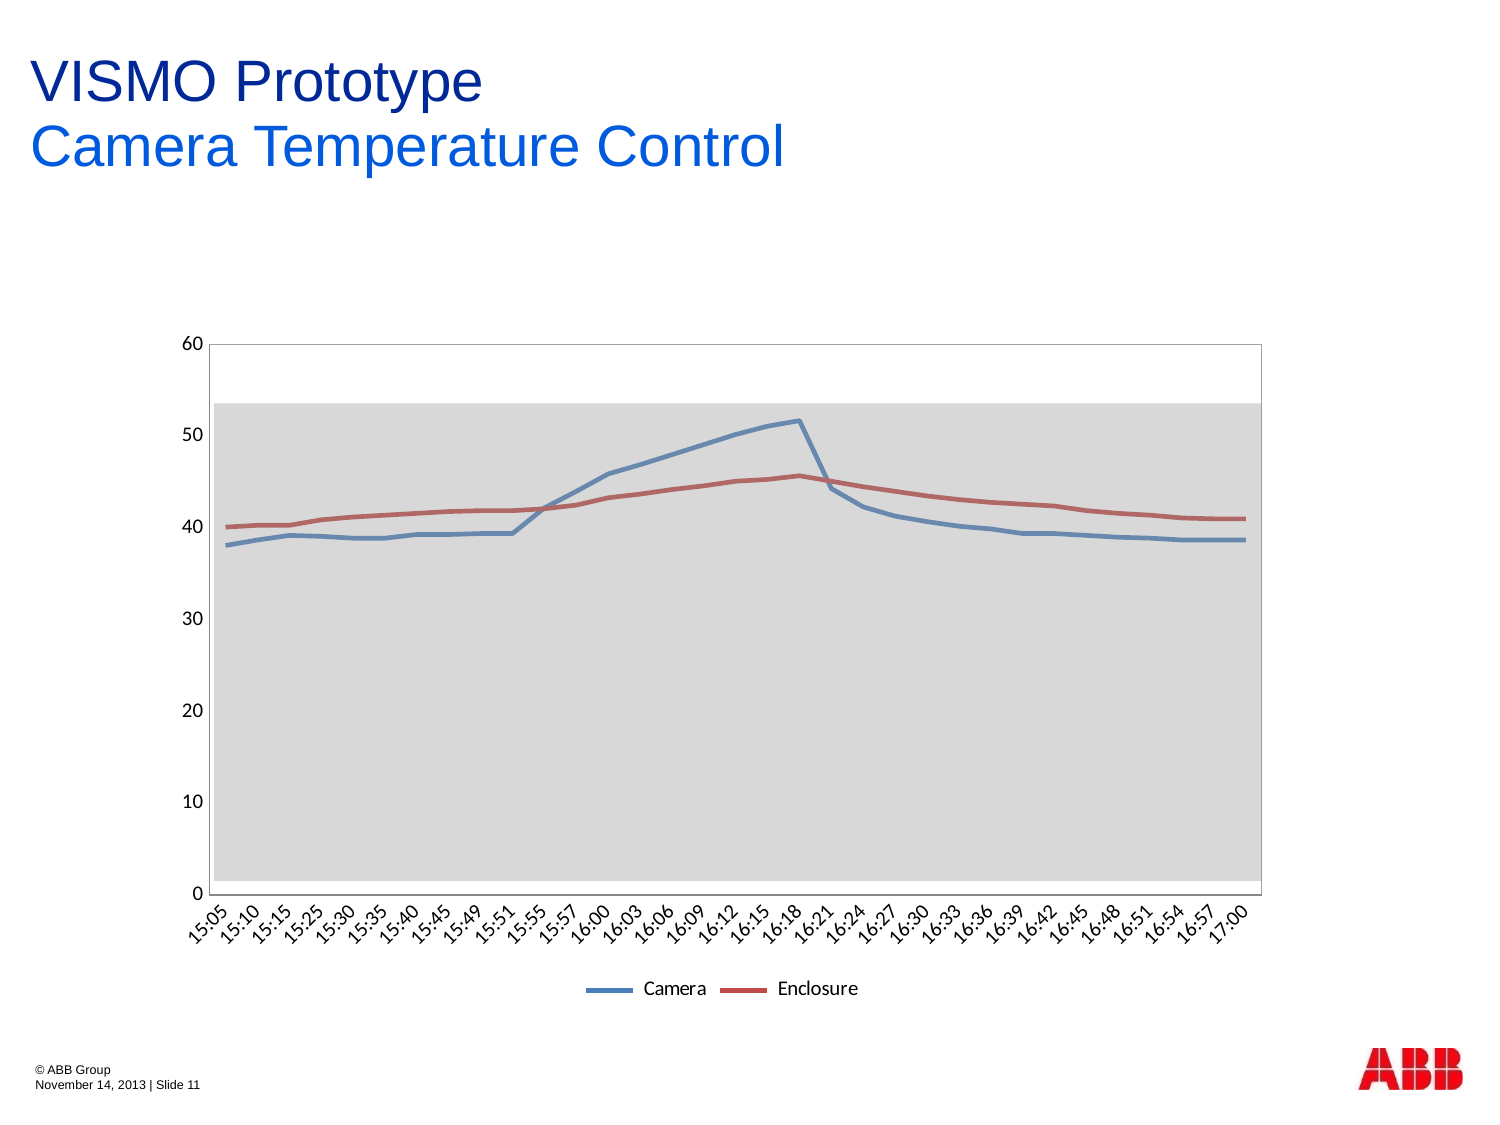

# VISMO Prototype
Camera Temperature Control

### Chart

| Category |  Camera |  Enclosure |
|---|---|---|
| 0.62847222222222221 | 38.1 | 40.1 |
| 0.63194444444444442 | 38.7 | 40.3 |
| 0.63541666666666663 | 39.2 | 40.3 |
| 0.64236111111111105 | 39.1 | 40.9 |
| 0.64583333333333337 | 38.9 | 41.2 |
| 0.64930555555555558 | 38.9 | 41.4 |
| 0.65277777777777779 | 39.3 | 41.6 |
| 0.65625 | 39.3 | 41.8 |
| 0.65902777777777777 | 39.4 | 41.9 |
| 0.66041666666666665 | 39.4 | 41.9 |
| 0.66319444444444442 | 42.2 | 42.1 |
| 0.6645833333333333 | 44.0 | 42.5 |
| 0.66666666666666663 | 45.9 | 43.3 |
| 0.66875000000000007 | 46.9 | 43.7 |
| 0.67083333333333339 | 48.0 | 44.2 |
| 0.67291666666666661 | 49.1 | 44.6 |
| 0.67499999999999993 | 50.2 | 45.1 |
| 0.67708333333333337 | 51.1 | 45.3 |
| 0.6791666666666667 | 51.7 | 45.7 |
| 0.68125000000000002 | 44.3 | 45.1 |
| 0.68333333333333324 | 42.3 | 44.5 |
| 0.68541666666666667 | 41.3 | 44.0 |
| 0.6875 | 40.7 | 43.5 |
| 0.68958333333333333 | 40.2 | 43.1 |
| 0.69166666666666676 | 39.9 | 42.8 |
| 0.69374999999999998 | 39.4 | 42.6 |
| 0.6958333333333333 | 39.4 | 42.4 |
| 0.69791666666666663 | 39.2 | 41.9 |
| 0.70000000000000007 | 39.0 | 41.6 |
| 0.70208333333333339 | 38.9 | 41.4 |
| 0.70416666666666661 | 38.7 | 41.1 |
| 0.70624999999999993 | 38.7 | 41.0 |
| 0.70833333333333337 | 38.7 | 41.0 |